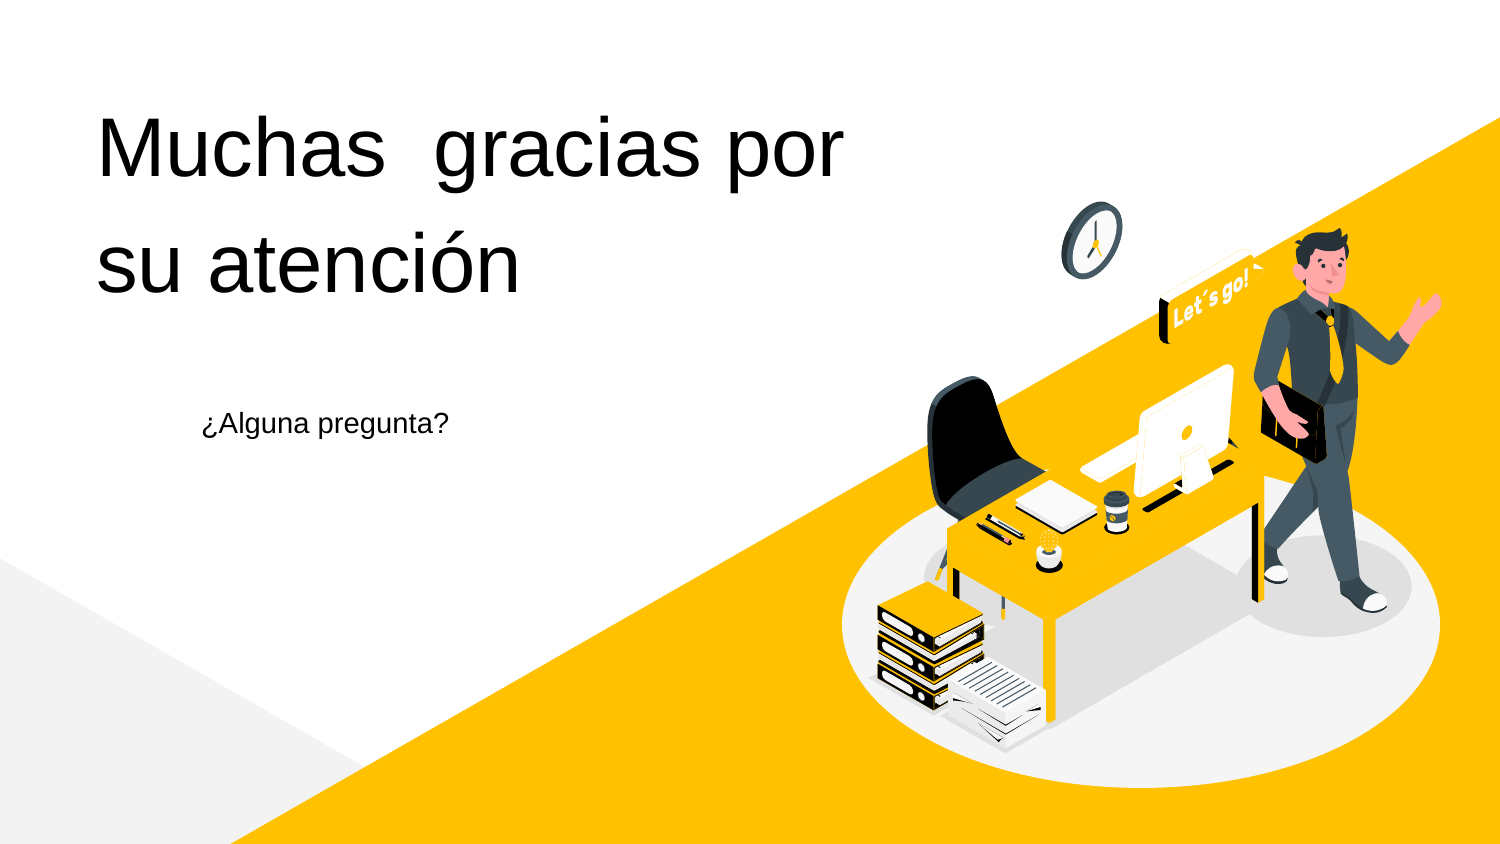

# Muchas gracias por su atención

¿Alguna pregunta?